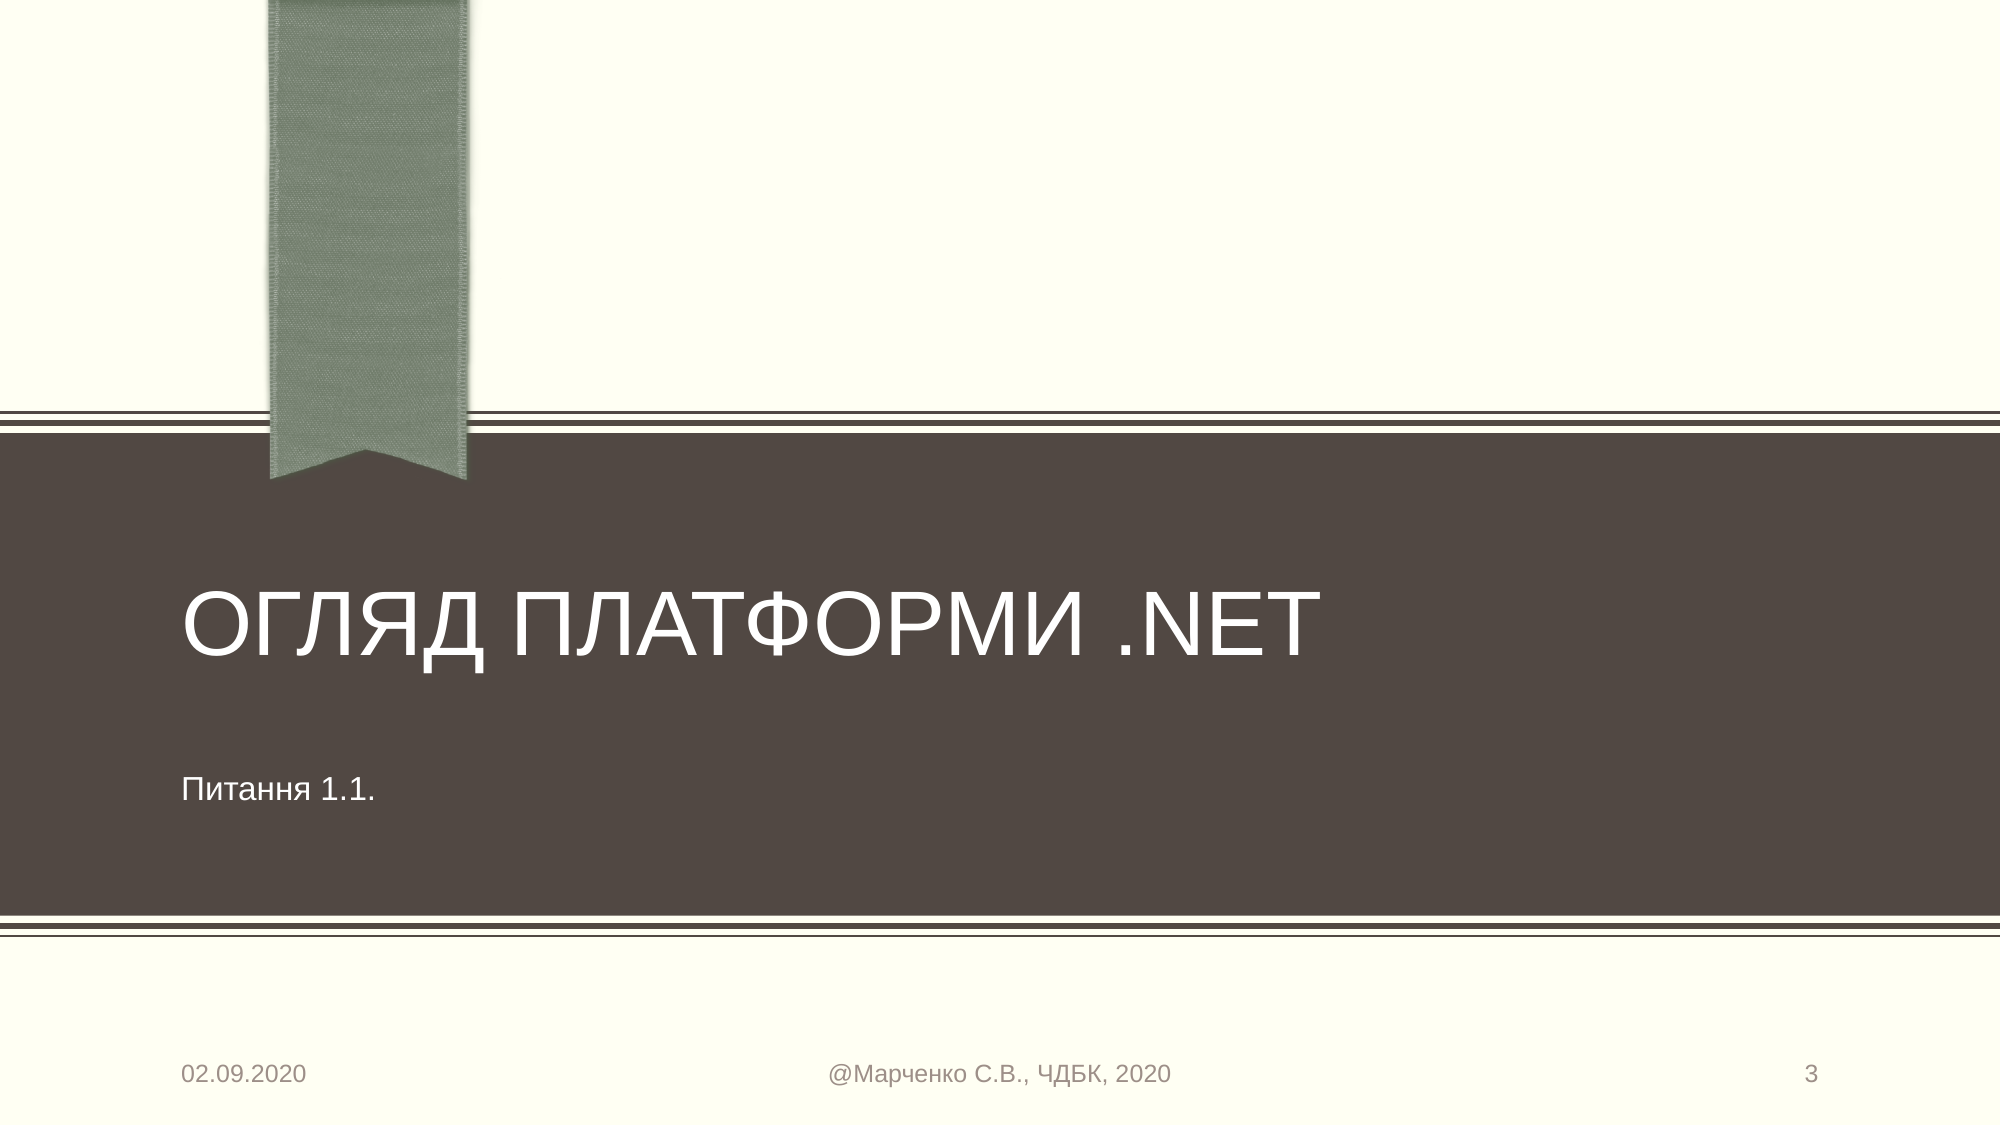

# Огляд платформи .NET
Питання 1.1.
@Марченко С.В., ЧДБК, 2020
02.09.2020
3